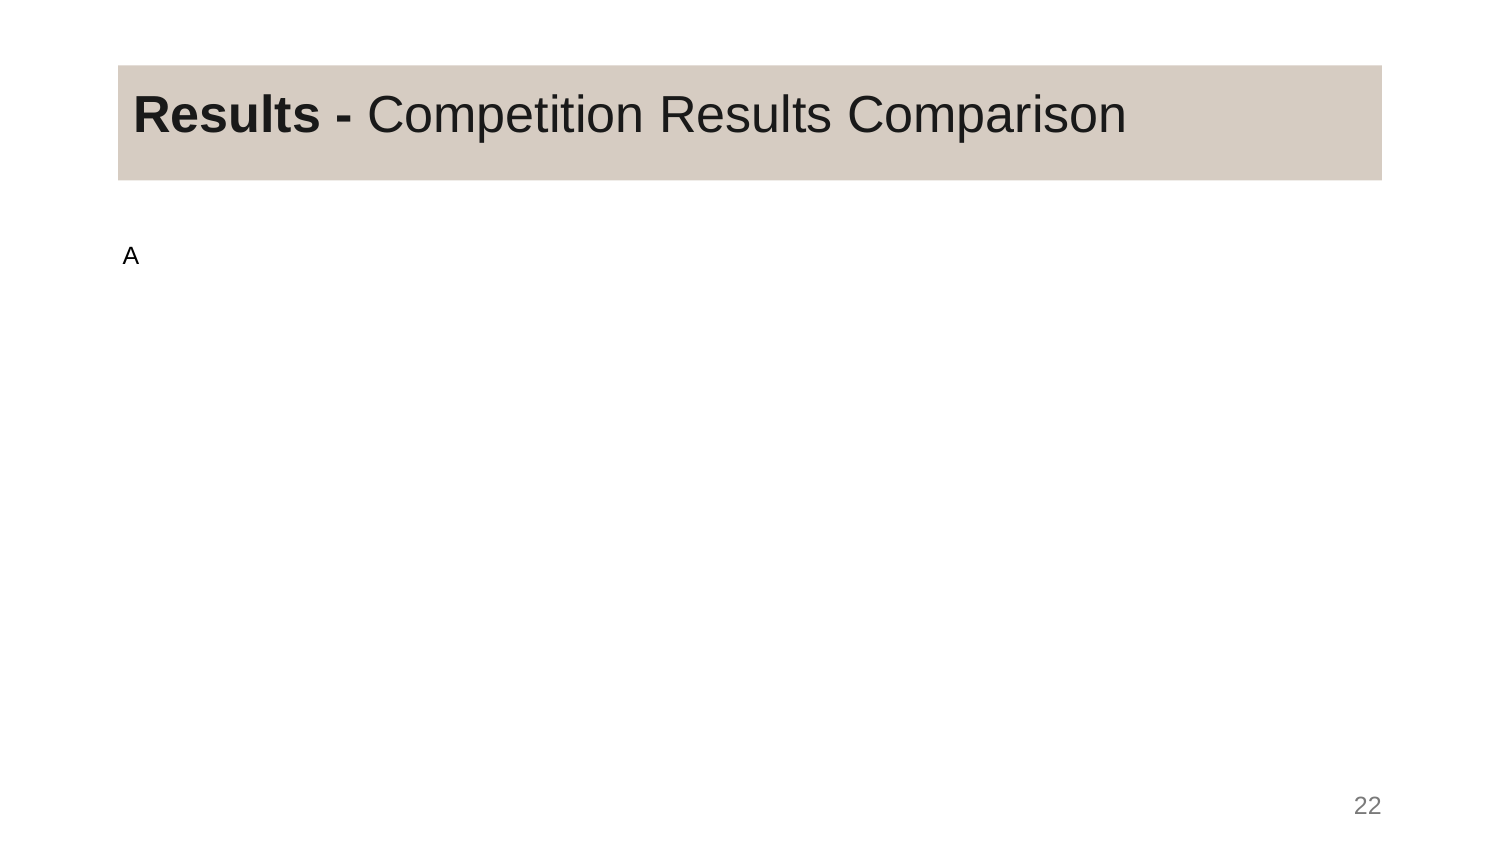

# Results - Competition Results Comparison
A
22